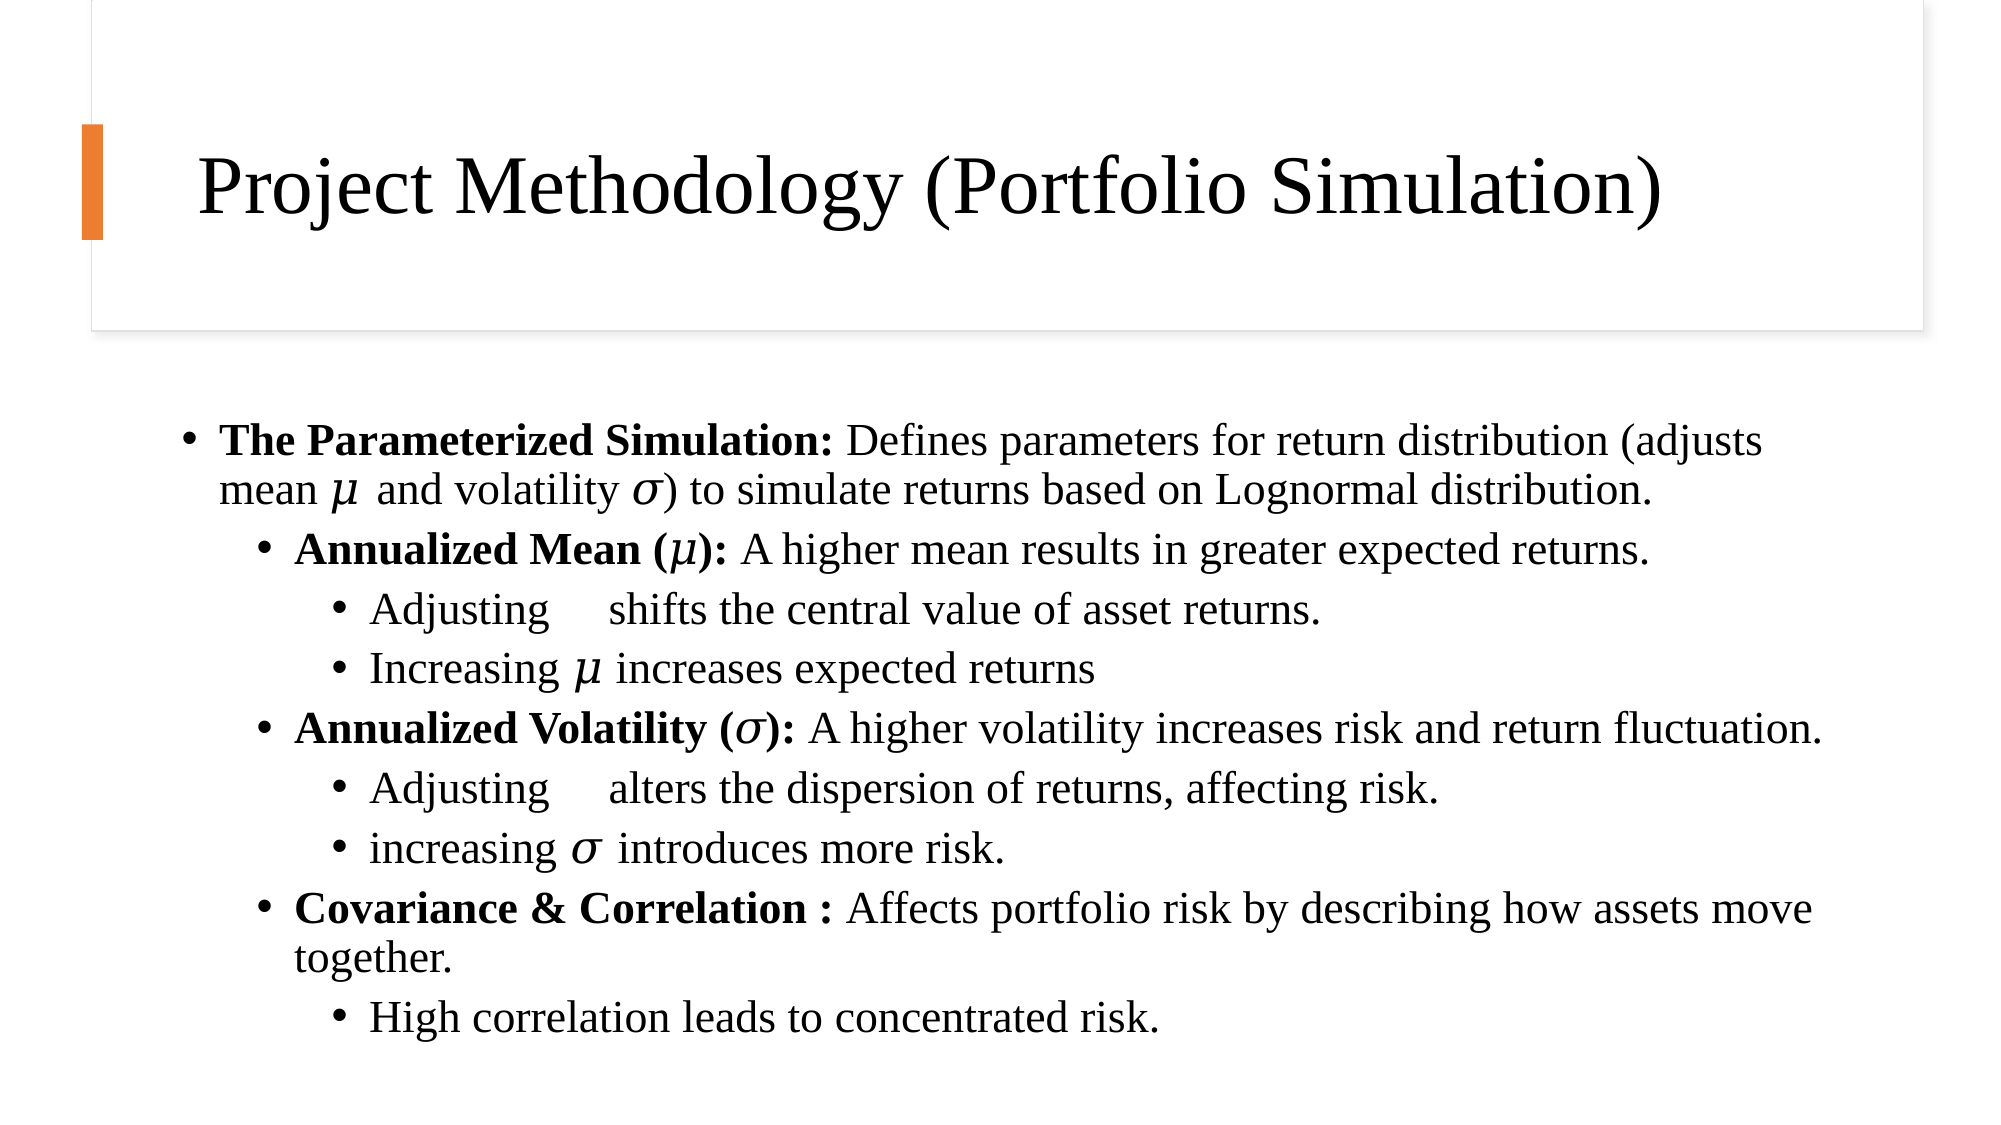

# Project Methodology (Portfolio Simulation)

The Parameterized Simulation: Defines parameters for return distribution (adjusts mean 𝜇 and volatility 𝜎) to simulate returns based on Lognormal distribution.
Annualized Mean (𝜇): A higher mean results in greater expected returns.
Adjusting 𝜇 shifts the central value of asset returns.
Increasing 𝜇 increases expected returns
Annualized Volatility (𝜎): A higher volatility increases risk and return fluctuation.
Adjusting 𝜎 alters the dispersion of returns, affecting risk.
increasing 𝜎 introduces more risk.
Covariance & Correlation : Affects portfolio risk by describing how assets move together.
High correlation leads to concentrated risk.